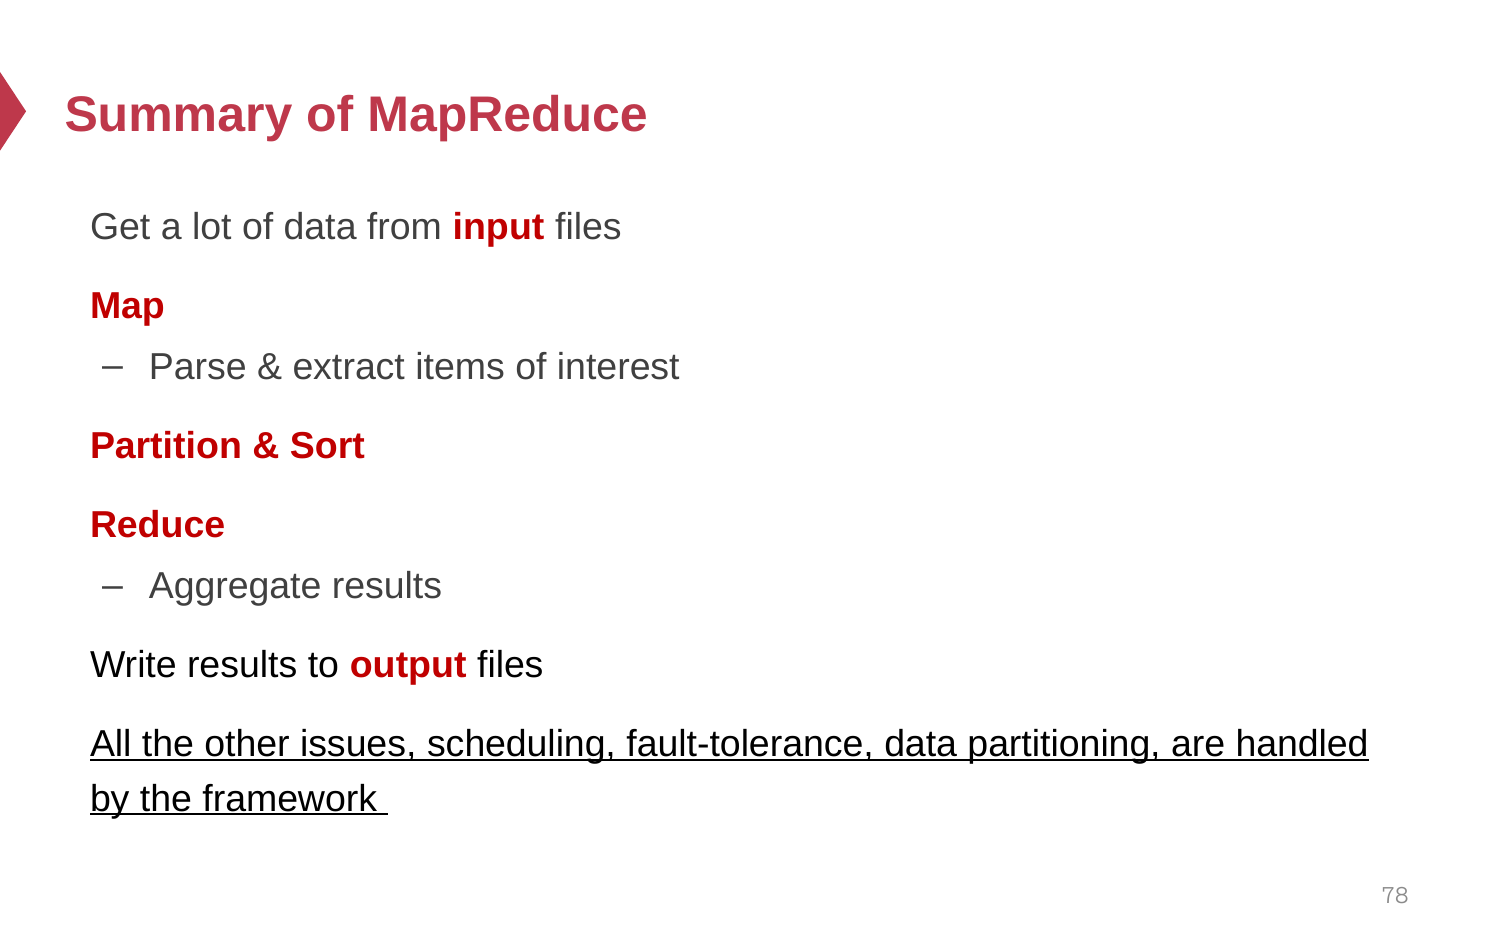

# Summary of MapReduce
Get a lot of data from input files
Map
Parse & extract items of interest
Partition & Sort
Reduce
Aggregate results
Write results to output files
All the other issues, scheduling, fault-tolerance, data partitioning, are handled by the framework
78